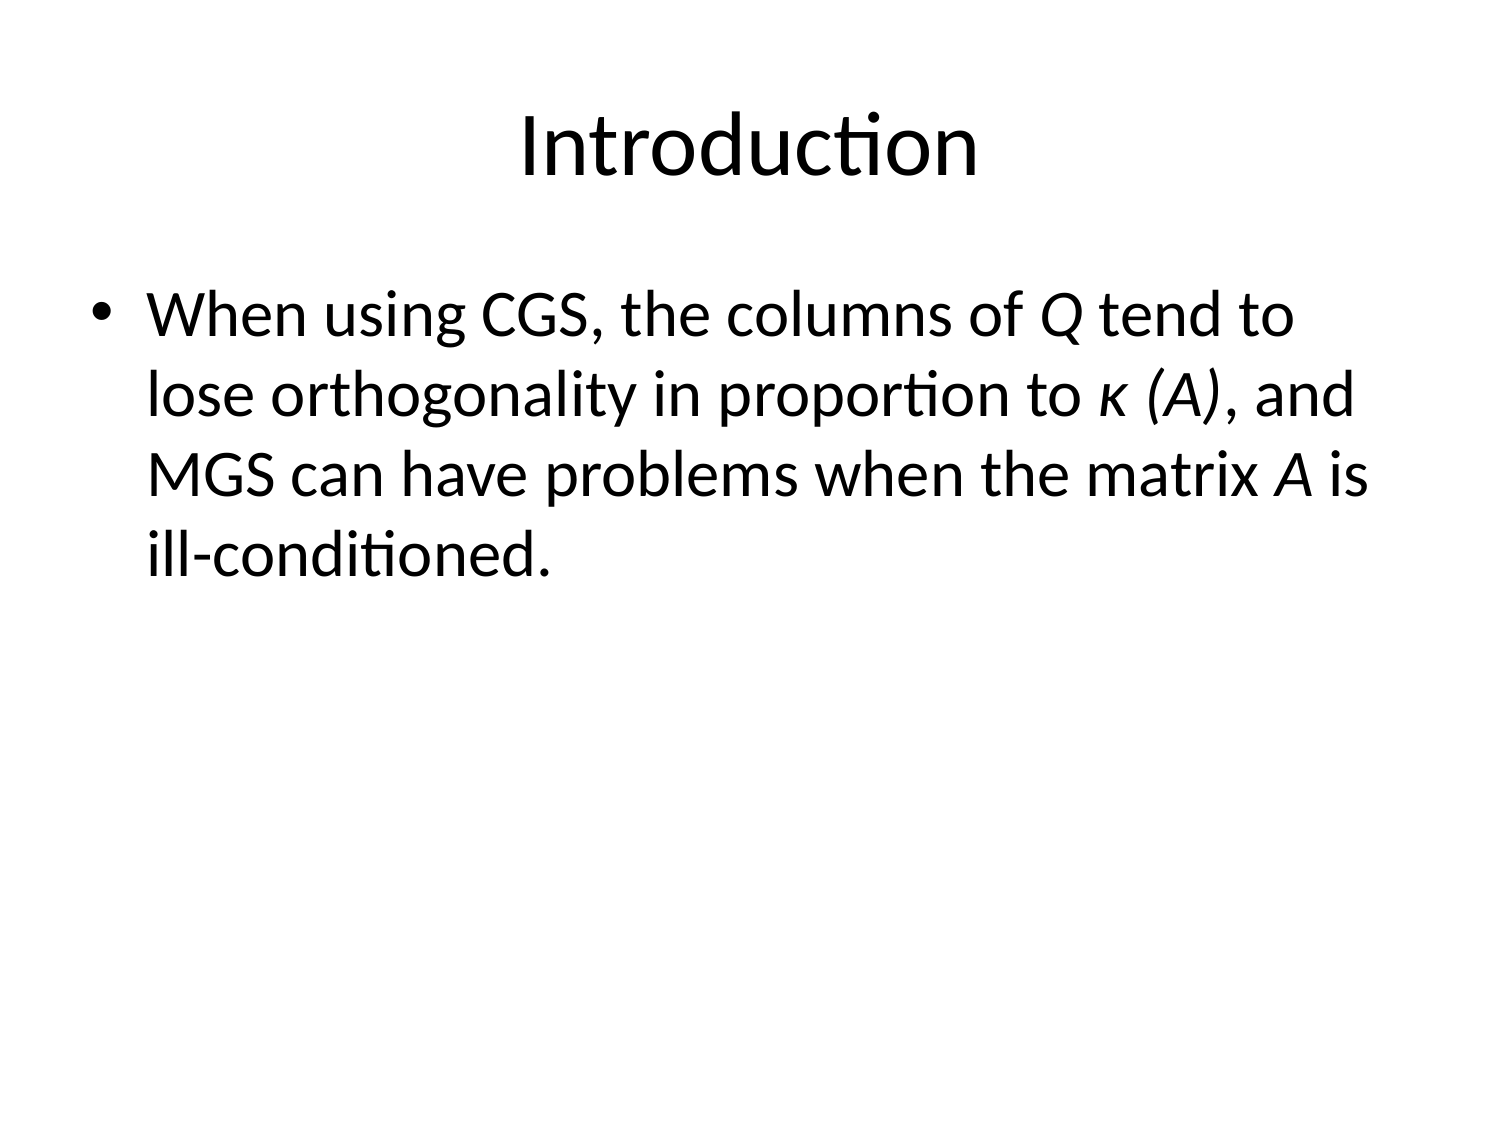

# Introduction
When using CGS, the columns of Q tend to lose orthogonality in proportion to κ (A), and MGS can have problems when the matrix A is ill-conditioned.